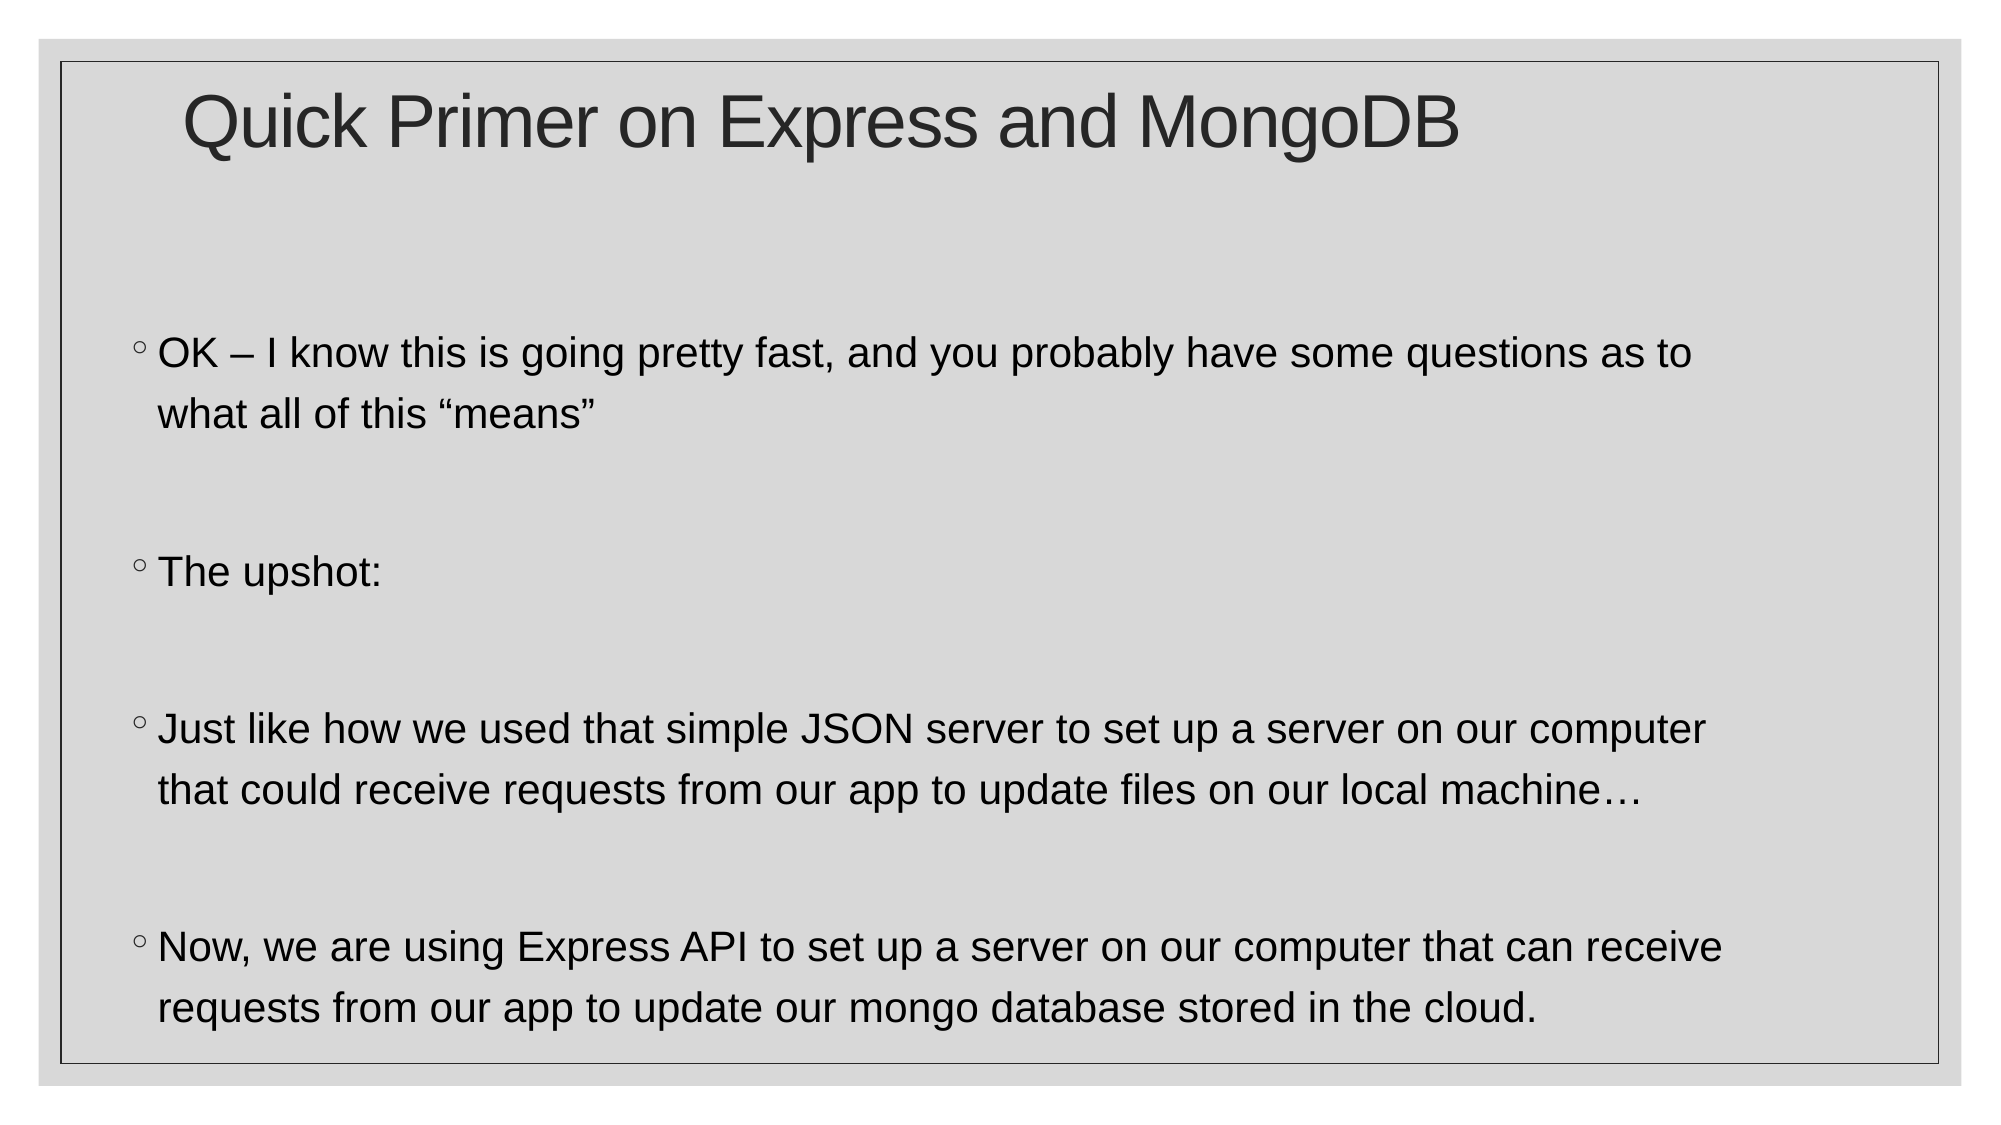

# Quick Primer on Express and MongoDB
OK – I know this is going pretty fast, and you probably have some questions as to what all of this “means”

The upshot:

Just like how we used that simple JSON server to set up a server on our computer that could receive requests from our app to update files on our local machine…

Now, we are using Express API to set up a server on our computer that can receive requests from our app to update our mongo database stored in the cloud.